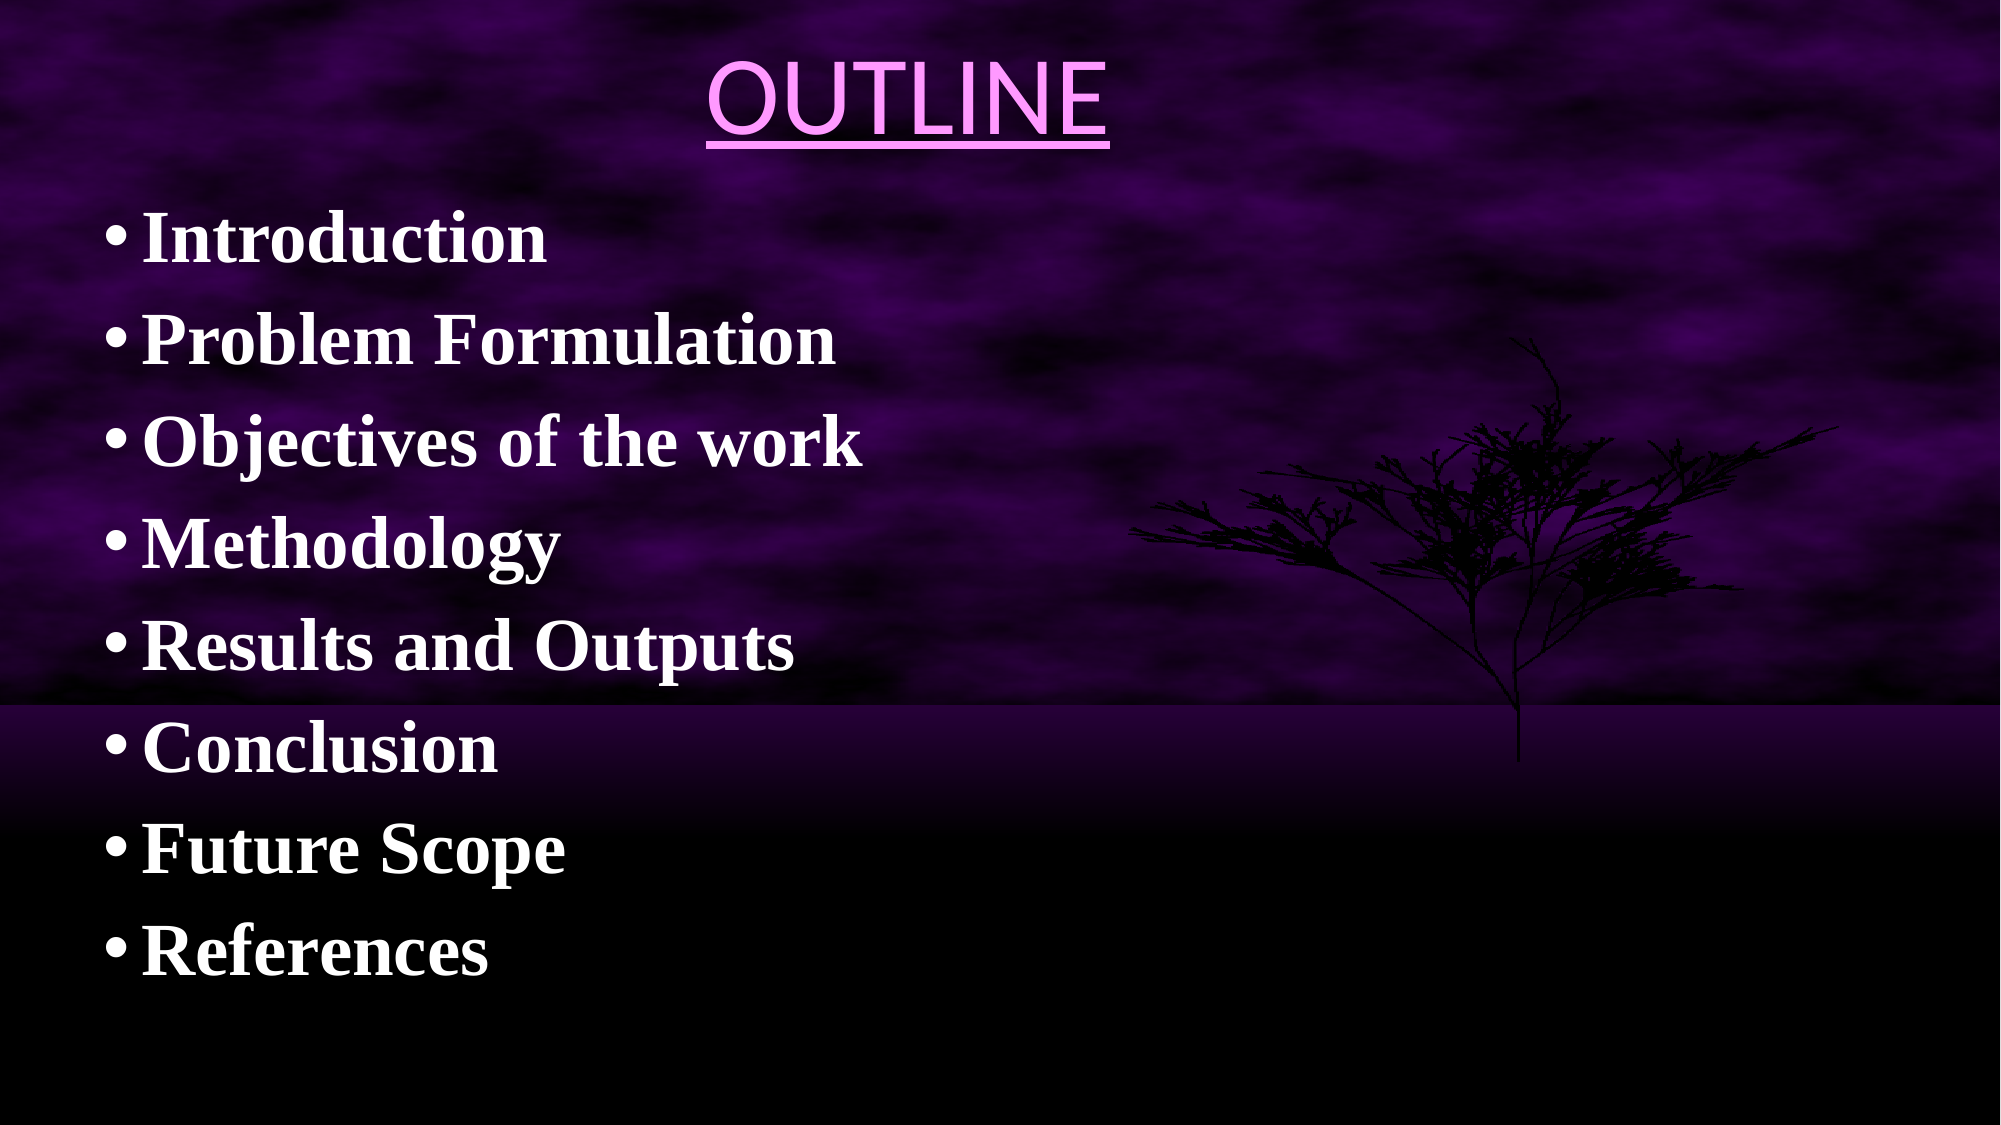

# OUTLINE
Introduction
Problem Formulation
Objectives of the work
Methodology
Results and Outputs
Conclusion
Future Scope
References